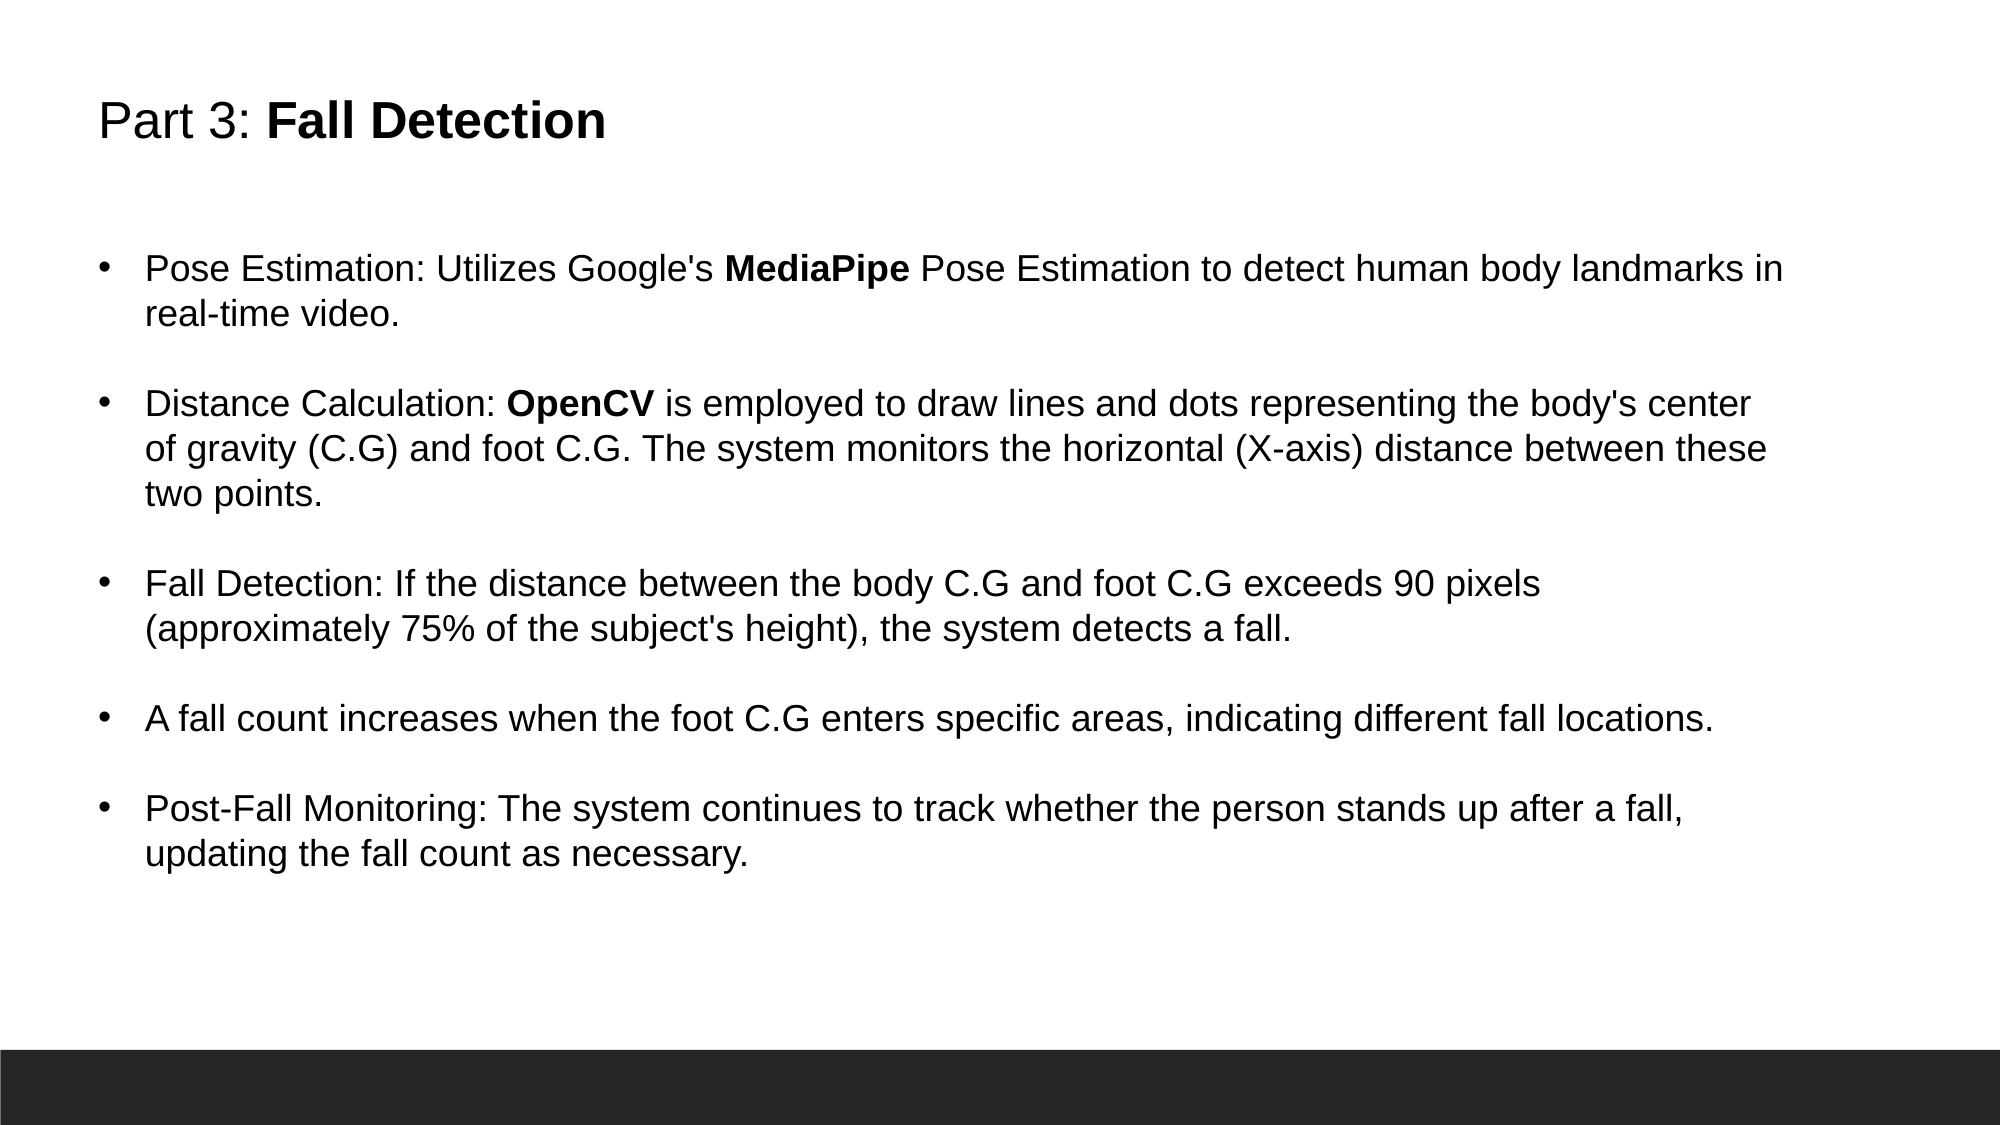

Part 3: Fall Detection

Pose Estimation: Utilizes Google's MediaPipe Pose Estimation to detect human body landmarks in real-time video.

Distance Calculation: OpenCV is employed to draw lines and dots representing the body's center of gravity (C.G) and foot C.G. The system monitors the horizontal (X-axis) distance between these two points.

Fall Detection: If the distance between the body C.G and foot C.G exceeds 90 pixels (approximately 75% of the subject's height), the system detects a fall.

A fall count increases when the foot C.G enters specific areas, indicating different fall locations.

Post-Fall Monitoring: The system continues to track whether the person stands up after a fall, updating the fall count as necessary.